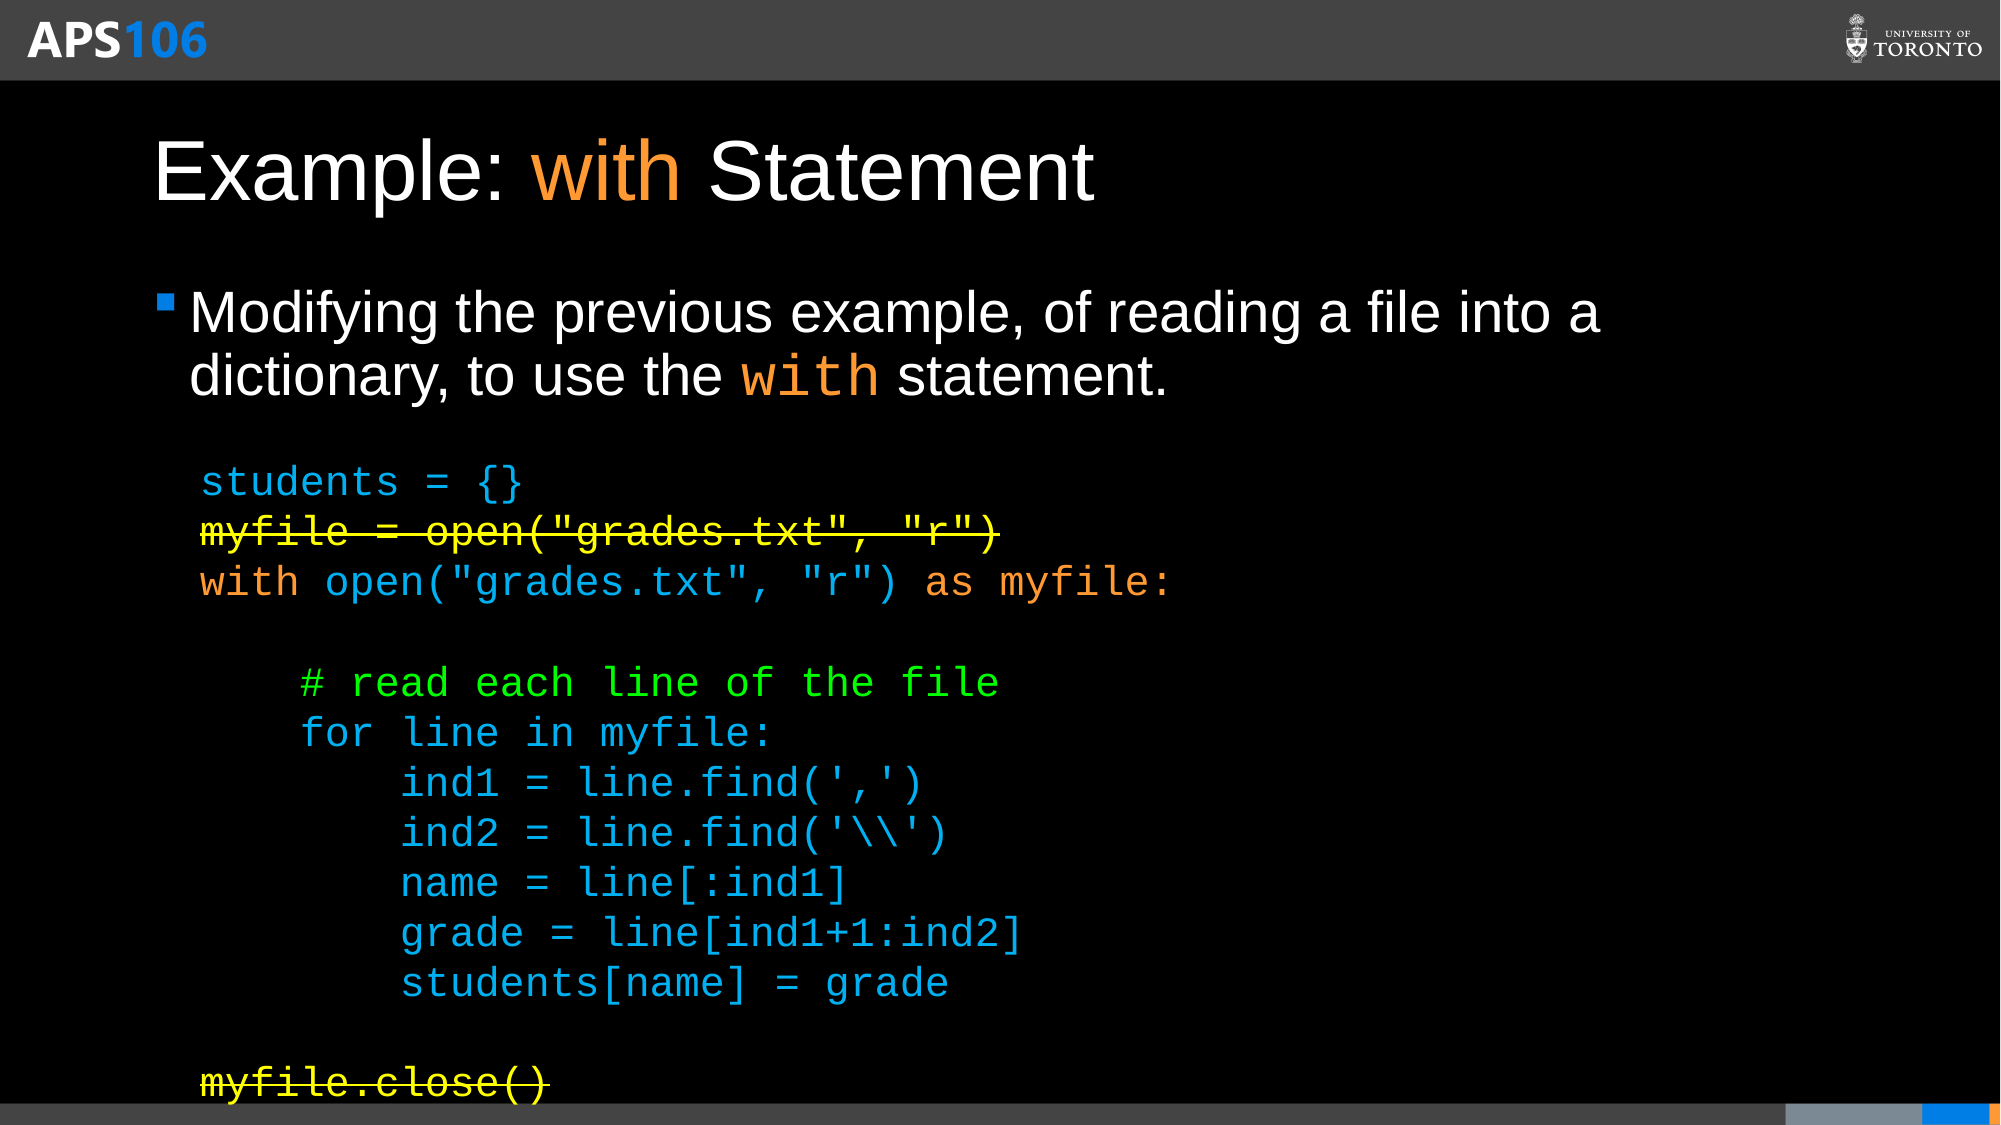

# Example: with Statement
Modifying the previous example, of reading a file into a dictionary, to use the with statement.

students = {}
myfile = open("grades.txt", "r")
with open("grades.txt", "r") as myfile:

    # read each line of the file
    for line in myfile:
        ind1 = line.find(',')
        ind2 = line.find('\\')
        name = line[:ind1]
        grade = line[ind1+1:ind2]
        students[name] = grade

myfile.close()